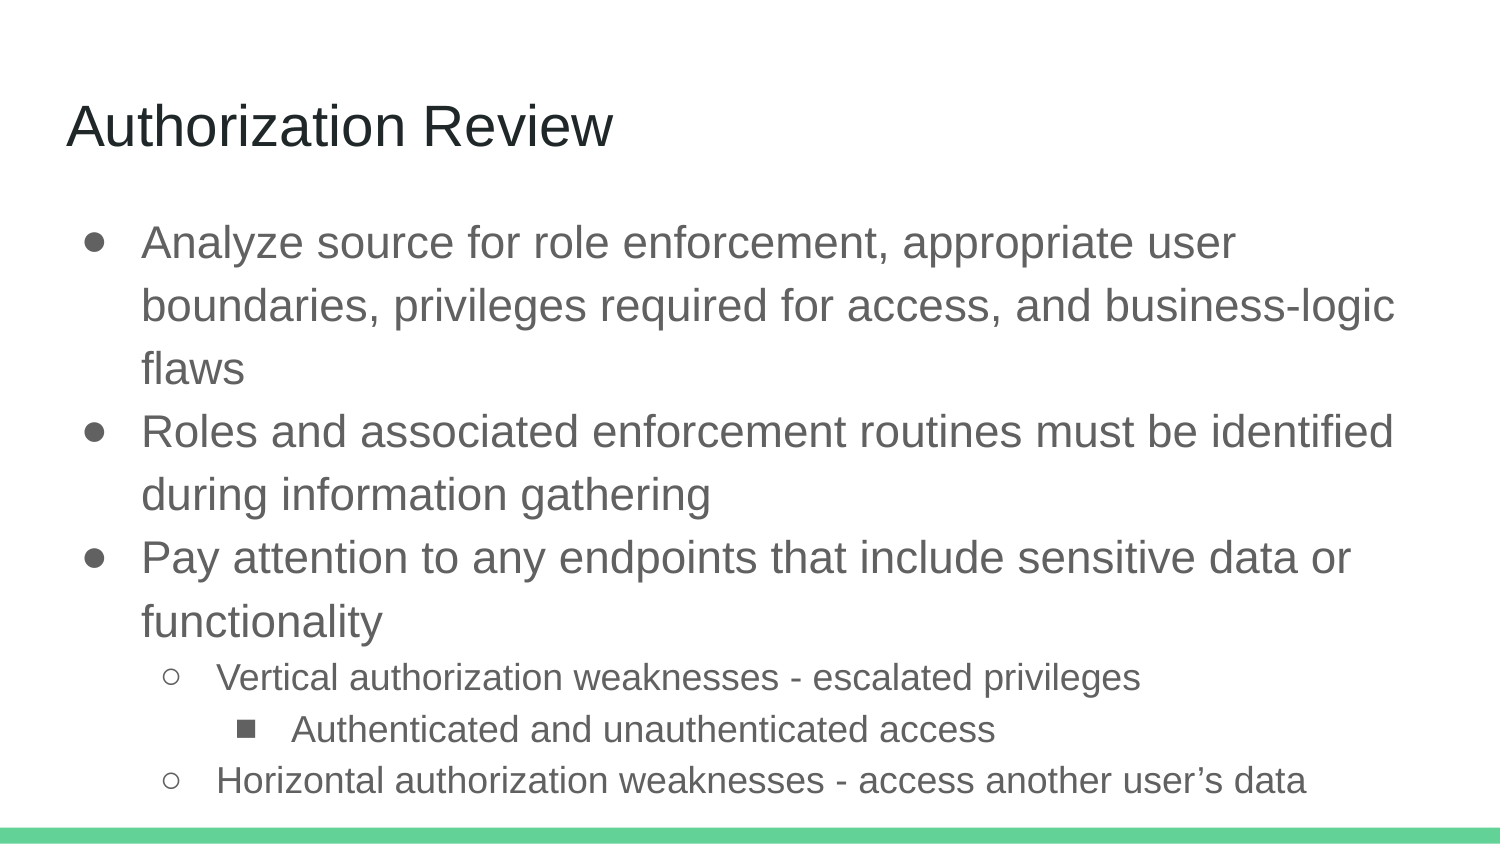

# Authorization Review
Analyze source for role enforcement, appropriate user boundaries, privileges required for access, and business-logic flaws
Roles and associated enforcement routines must be identified during information gathering
Pay attention to any endpoints that include sensitive data or functionality
Vertical authorization weaknesses - escalated privileges
Authenticated and unauthenticated access
Horizontal authorization weaknesses - access another user’s data